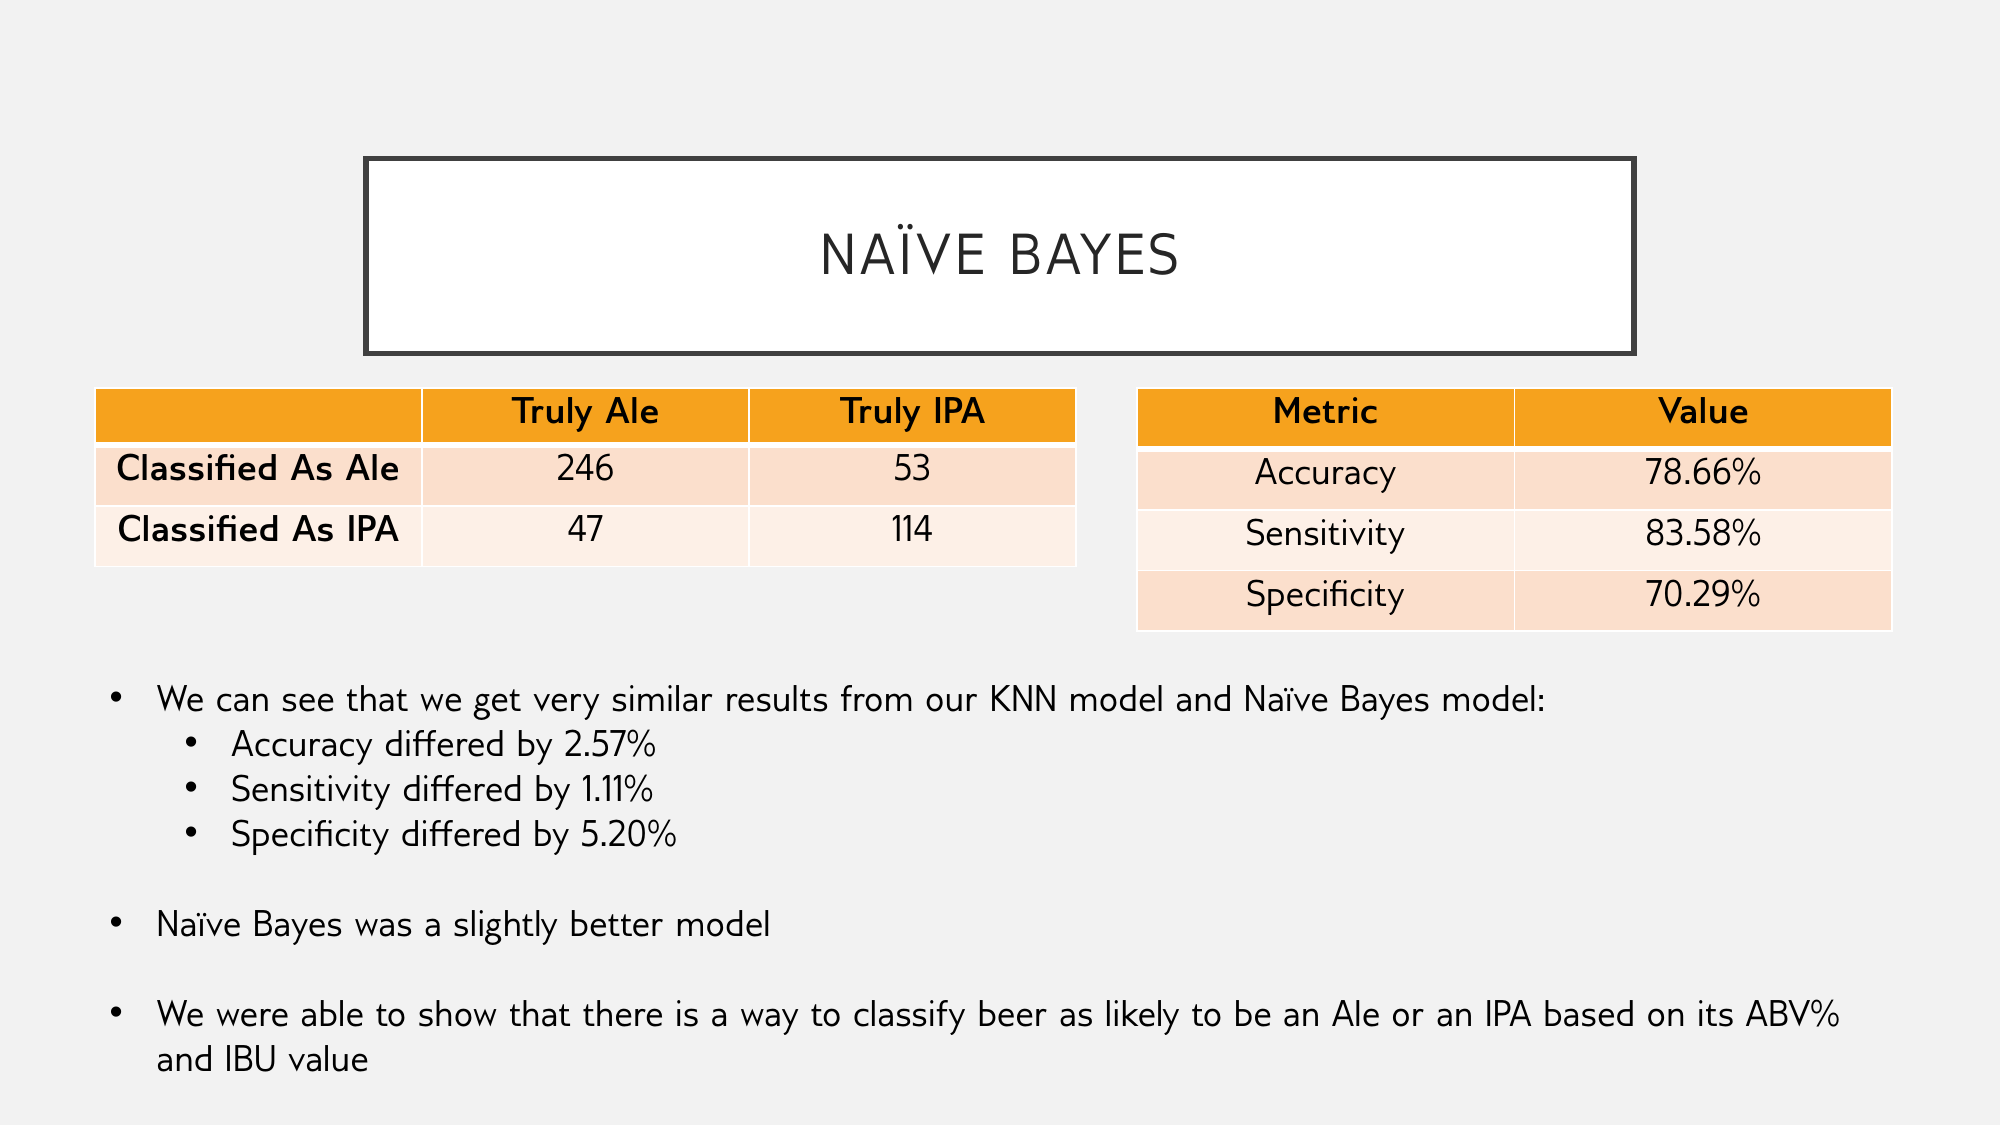

# Naïve Bayes
|  | Truly Ale | Truly IPA |
| --- | --- | --- |
| Classified As Ale | 246 | 53 |
| Classified As IPA | 47 | 114 |
| Metric | Value |
| --- | --- |
| Accuracy | 78.66% |
| Sensitivity | 83.58% |
| Specificity | 70.29% |
We can see that we get very similar results from our KNN model and Naïve Bayes model:
Accuracy differed by 2.57%
Sensitivity differed by 1.11%
Specificity differed by 5.20%

Naïve Bayes was a slightly better model

We were able to show that there is a way to classify beer as likely to be an Ale or an IPA based on its ABV% and IBU value